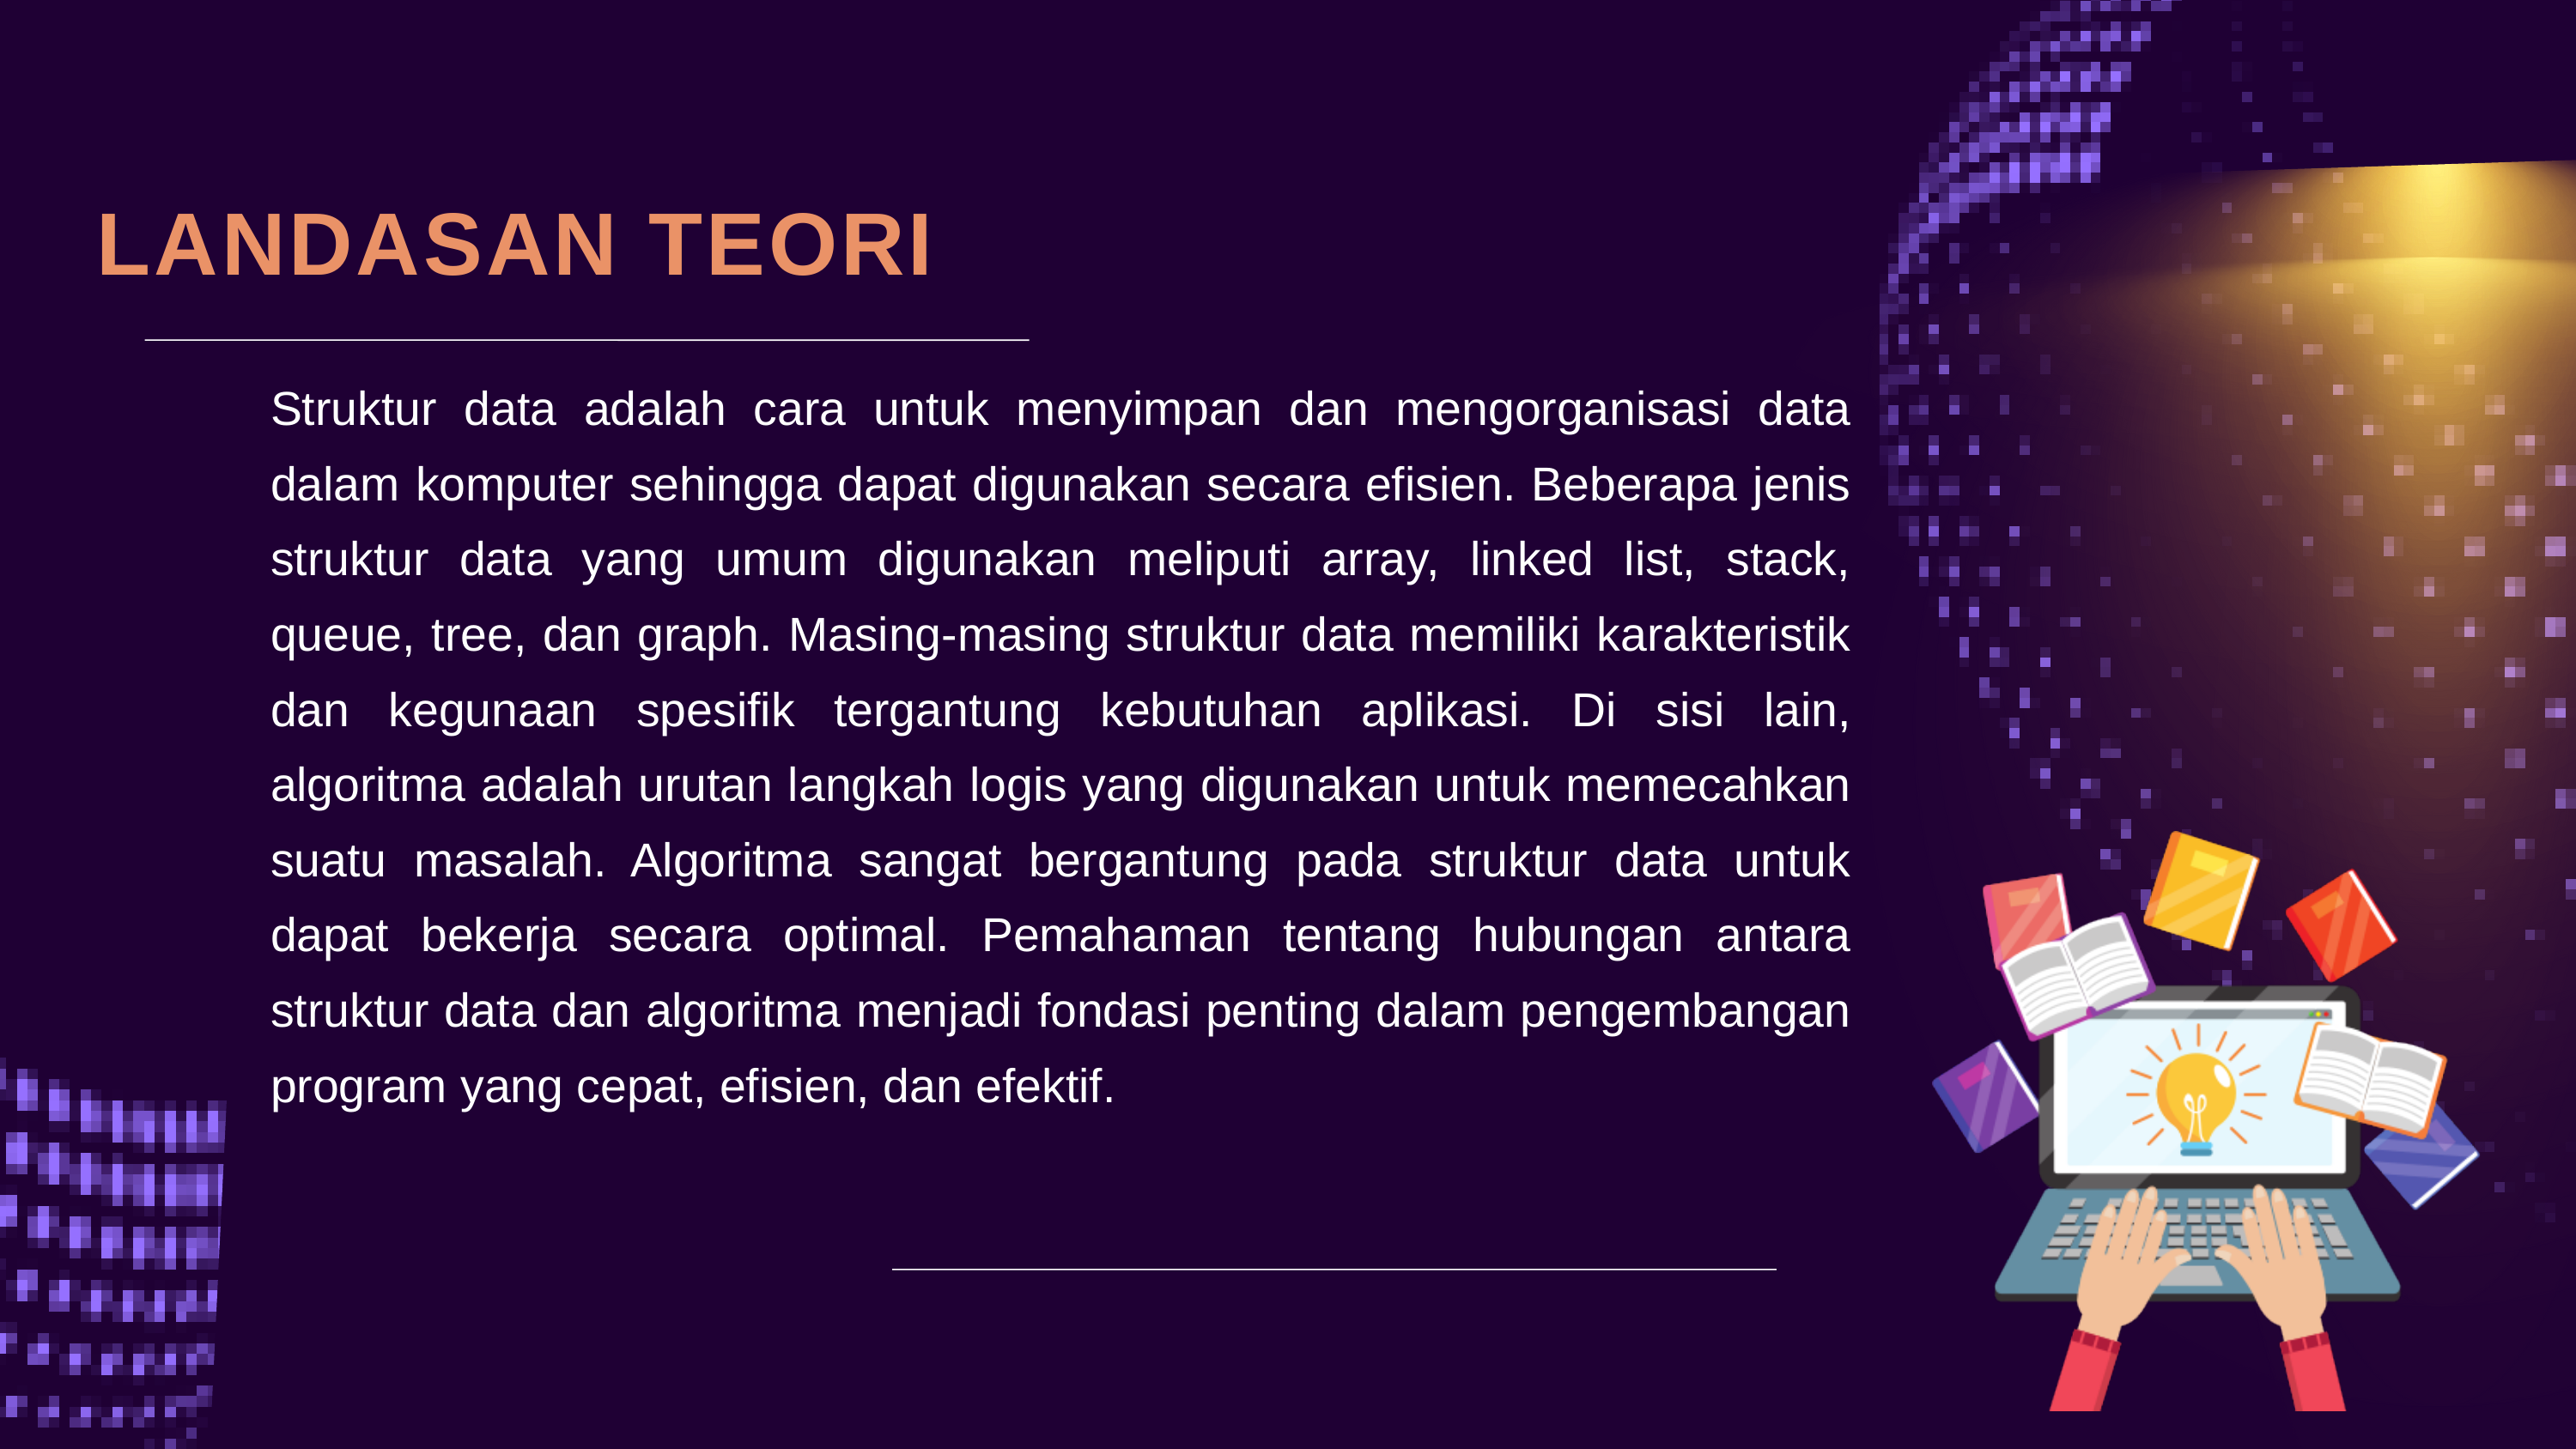

LANDASAN TEORI

Struktur data adalah cara untuk menyimpan dan mengorganisasi data dalam komputer sehingga dapat digunakan secara efisien. Beberapa jenis struktur data yang umum digunakan meliputi array, linked list, stack, queue, tree, dan graph. Masing-masing struktur data memiliki karakteristik dan kegunaan spesifik tergantung kebutuhan aplikasi. Di sisi lain, algoritma adalah urutan langkah logis yang digunakan untuk memecahkan suatu masalah. Algoritma sangat bergantung pada struktur data untuk dapat bekerja secara optimal. Pemahaman tentang hubungan antara struktur data dan algoritma menjadi fondasi penting dalam pengembangan program yang cepat, efisien, dan efektif.